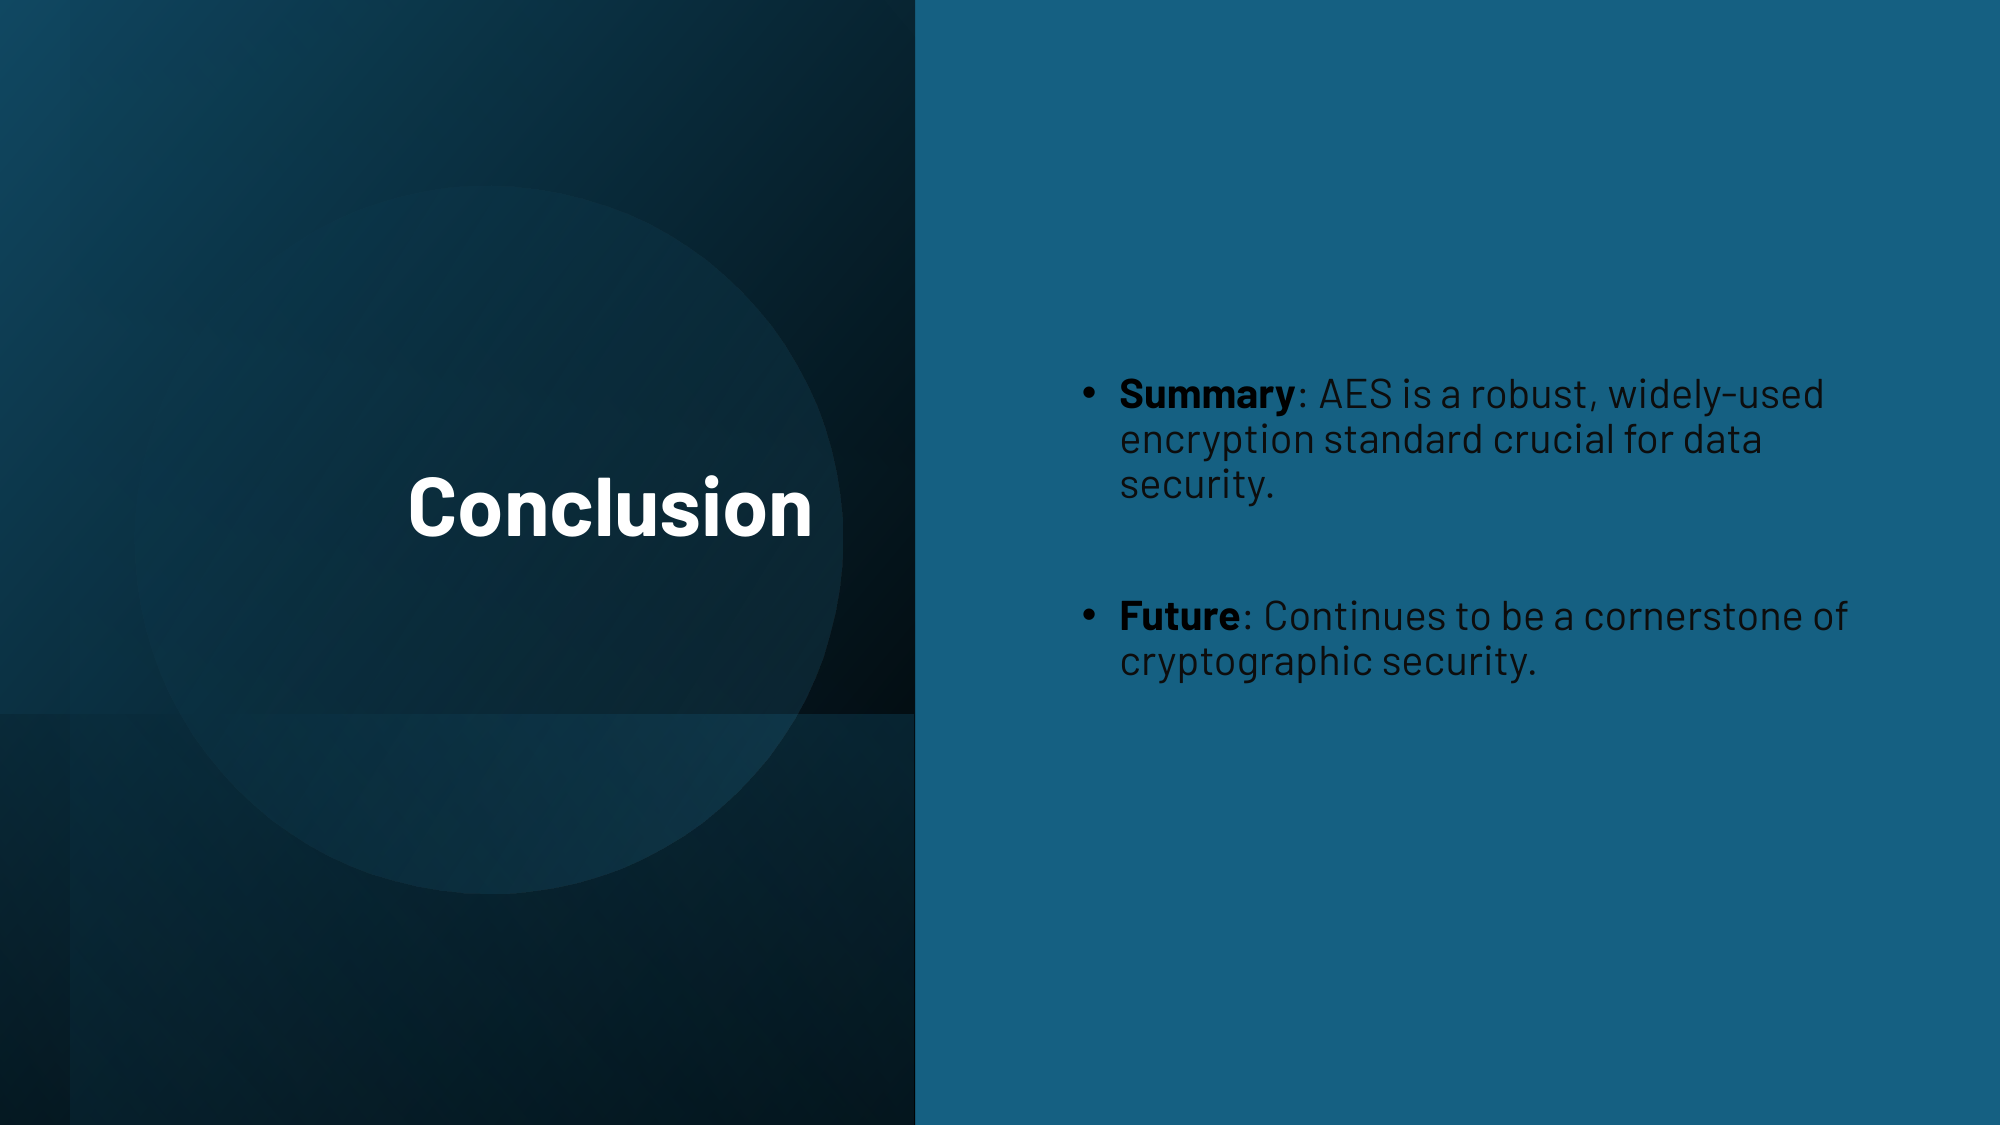

# Conclusion

Summary: AES is a robust, widely-used encryption standard crucial for data security.

Future: Continues to be a cornerstone of cryptographic security.